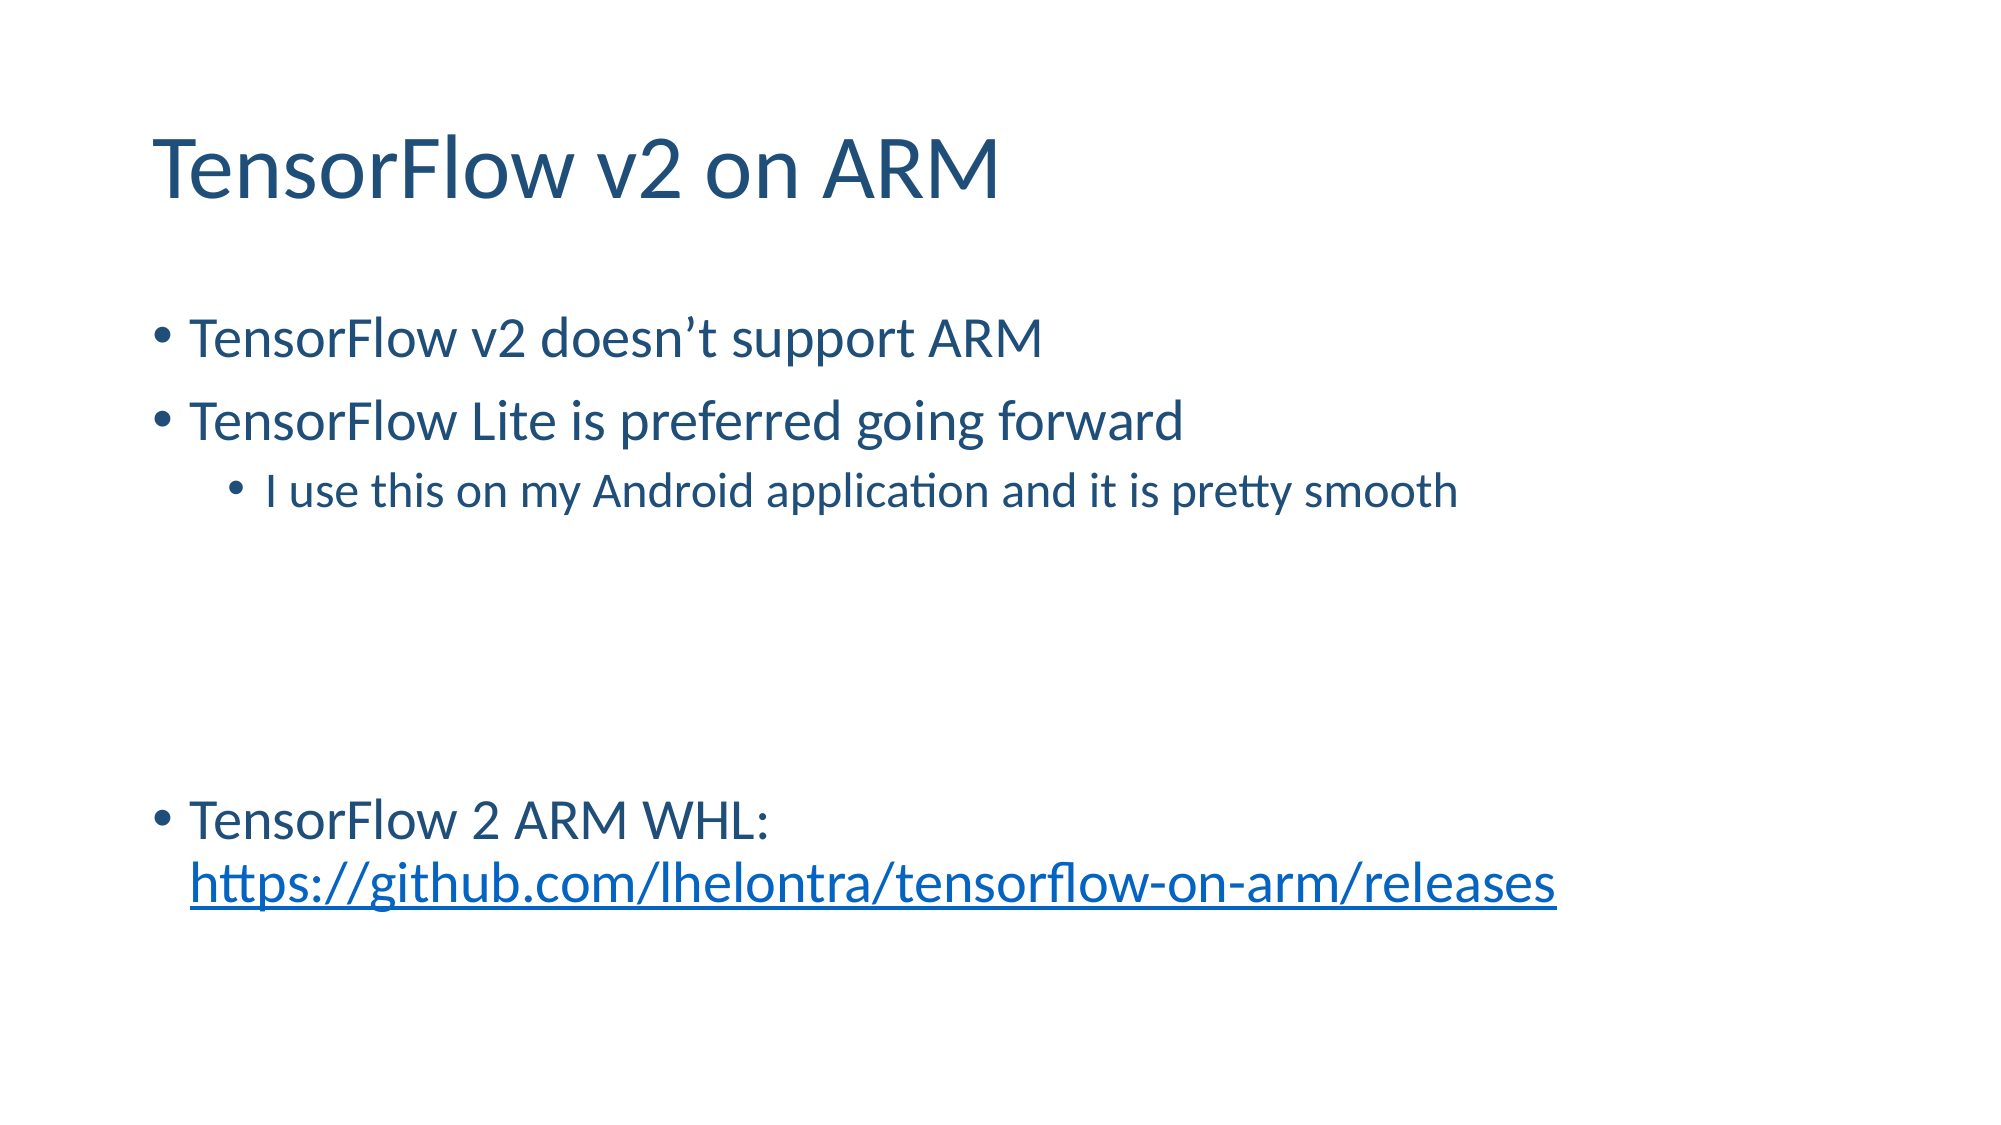

# TensorFlow v2 on ARM
TensorFlow v2 doesn’t support ARM
TensorFlow Lite is preferred going forward
I use this on my Android application and it is pretty smooth

TensorFlow 2 ARM WHL: https://github.com/lhelontra/tensorflow-on-arm/releases